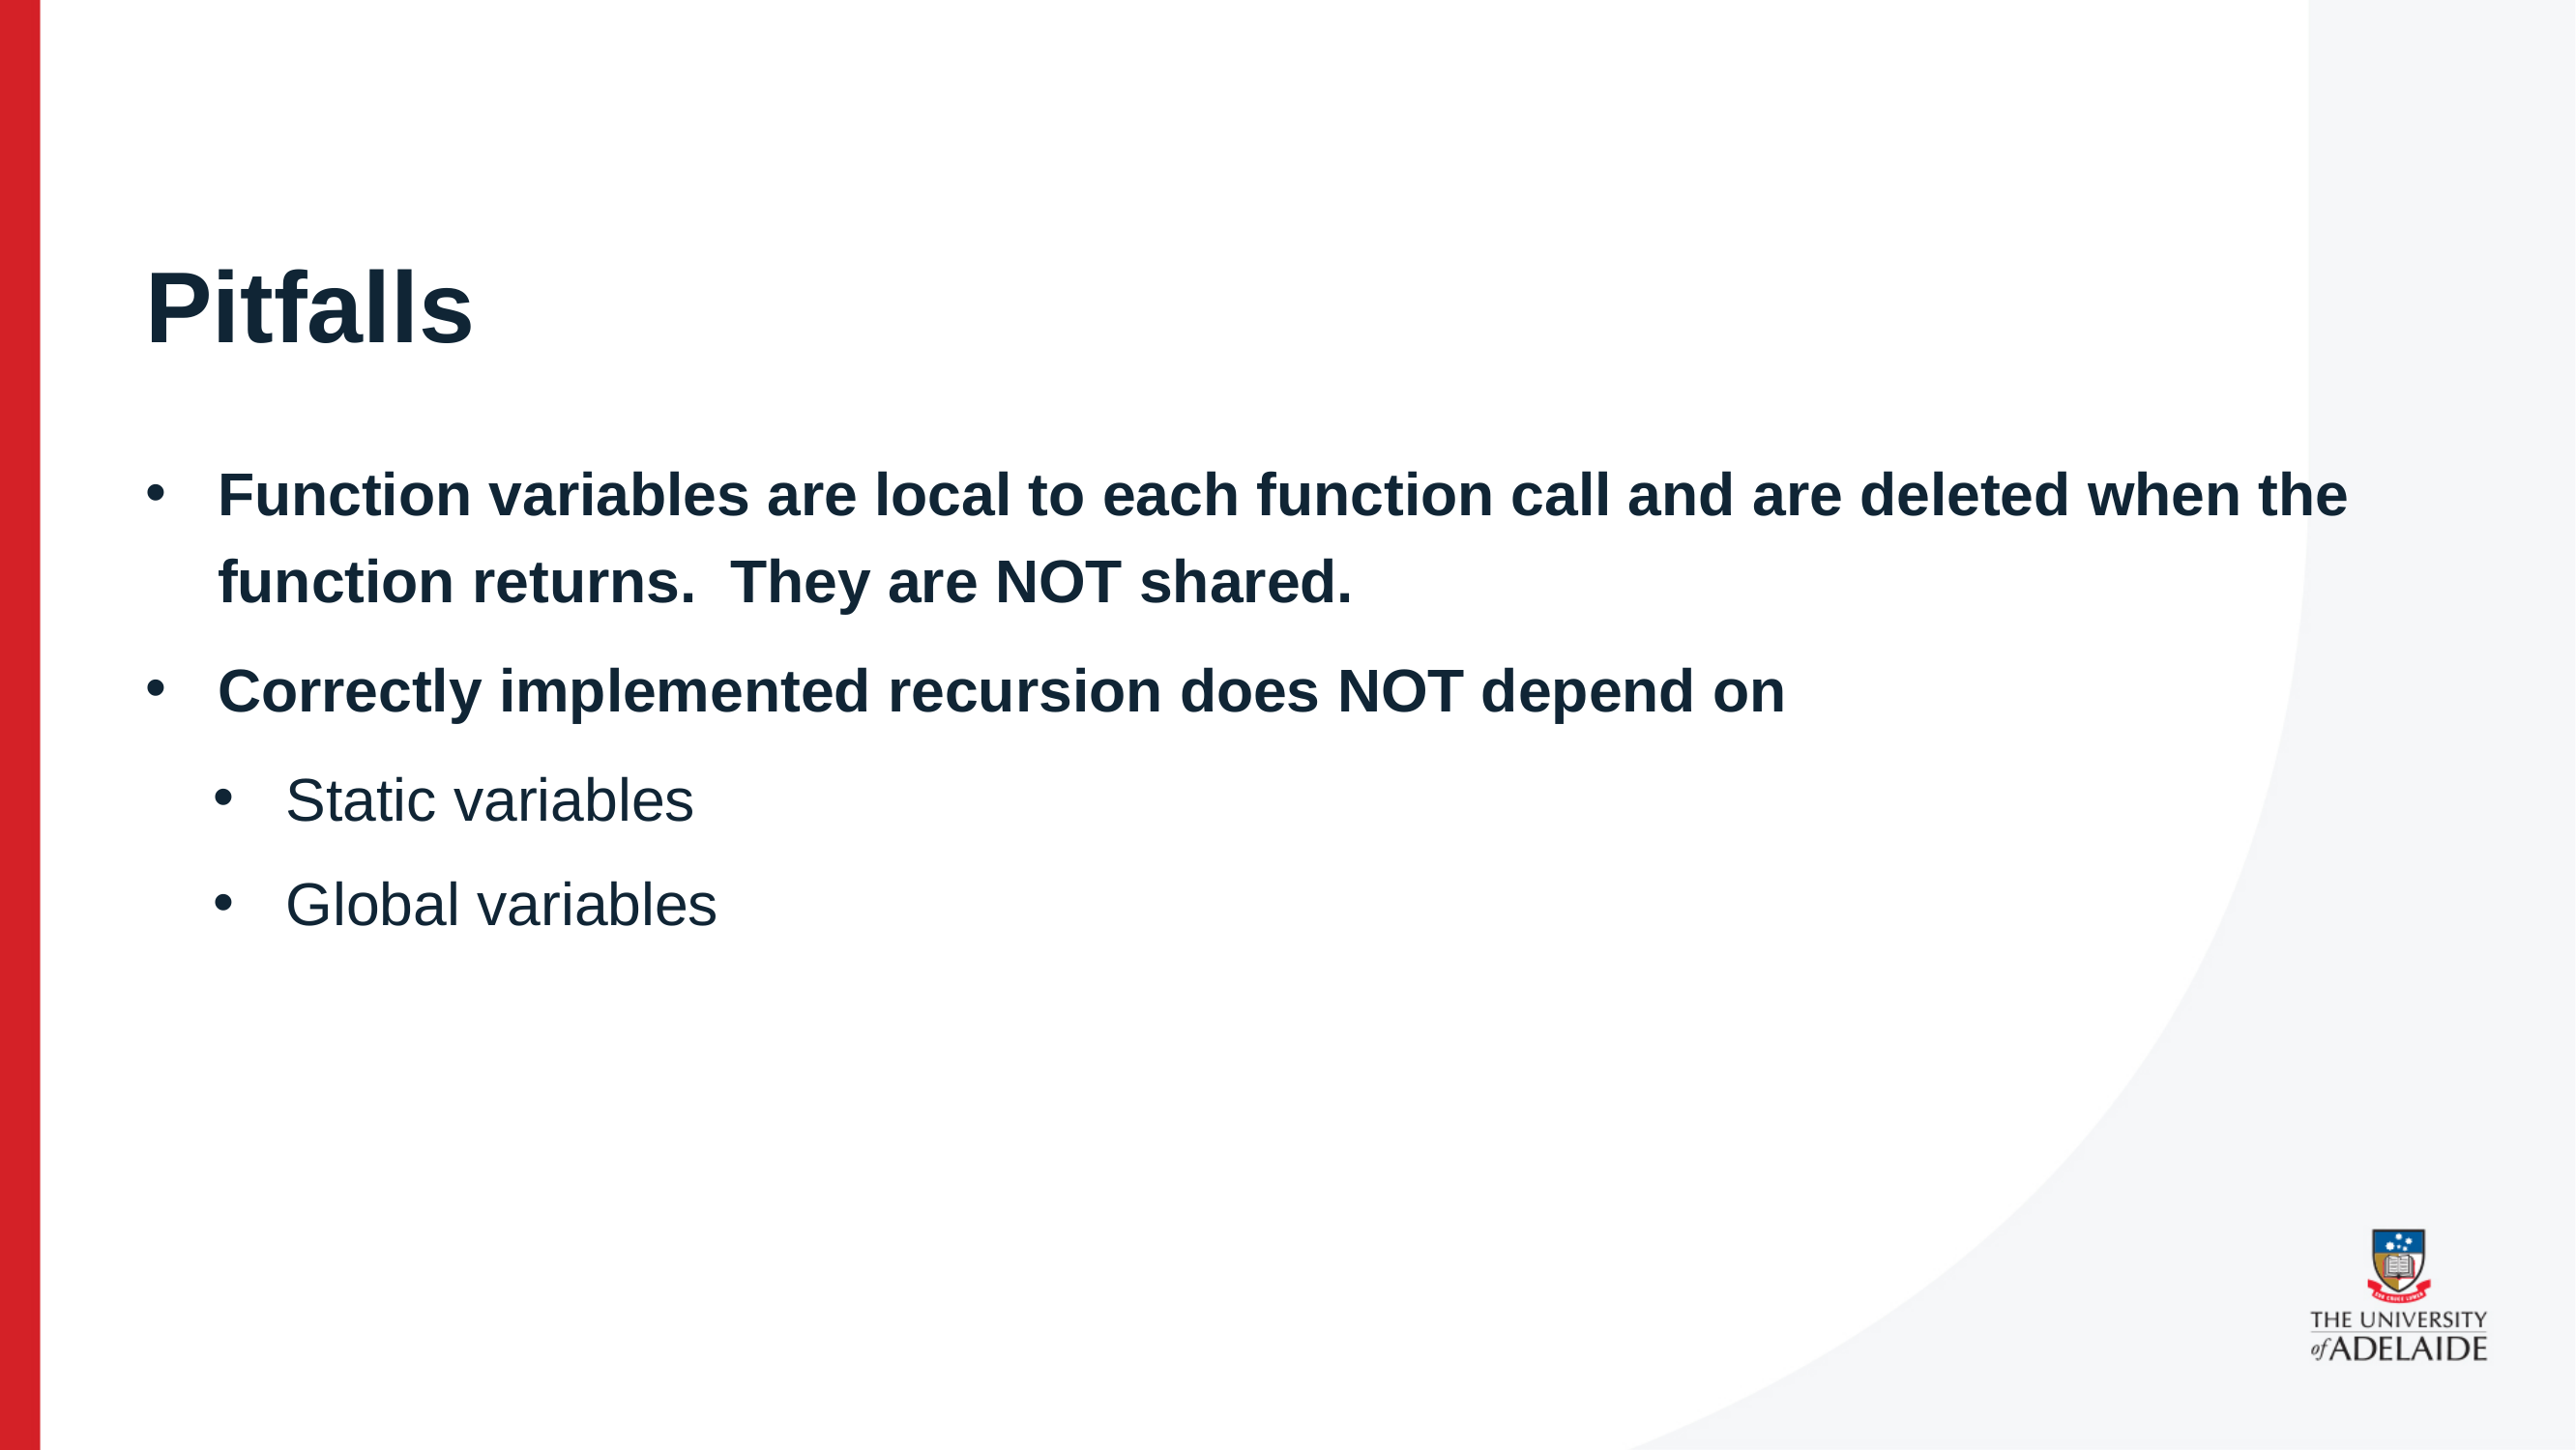

# Pitfalls
Function variables are local to each function call and are deleted when the function returns.  They are NOT shared.
Correctly implemented recursion does NOT depend on
Static variables
Global variables